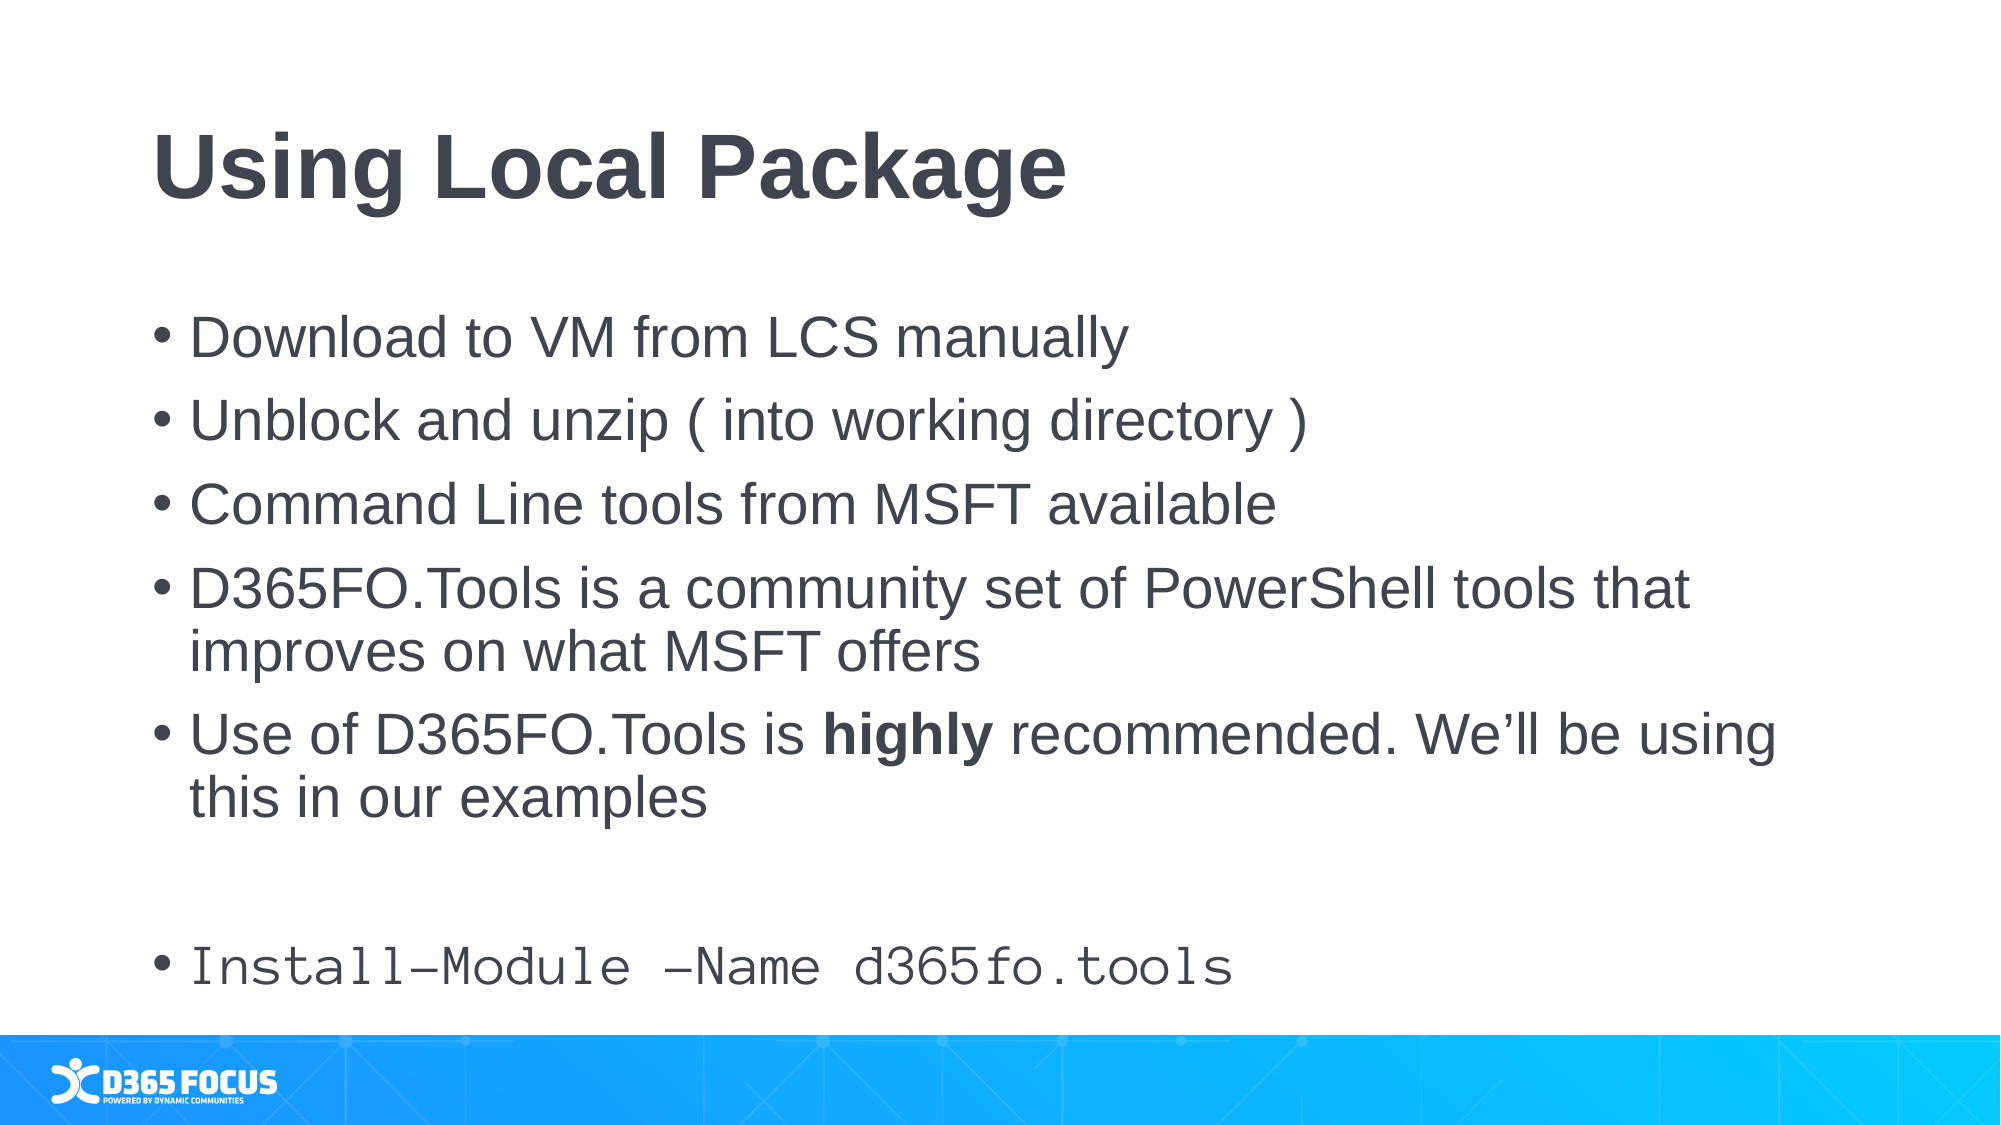

# Using Local Package
Download to VM from LCS manually
Unblock and unzip ( into working directory )
Command Line tools from MSFT available
D365FO.Tools is a community set of PowerShell tools that improves on what MSFT offers
Use of D365FO.Tools is highly recommended. We’ll be using this in our examples

Install-Module -Name d365fo.tools